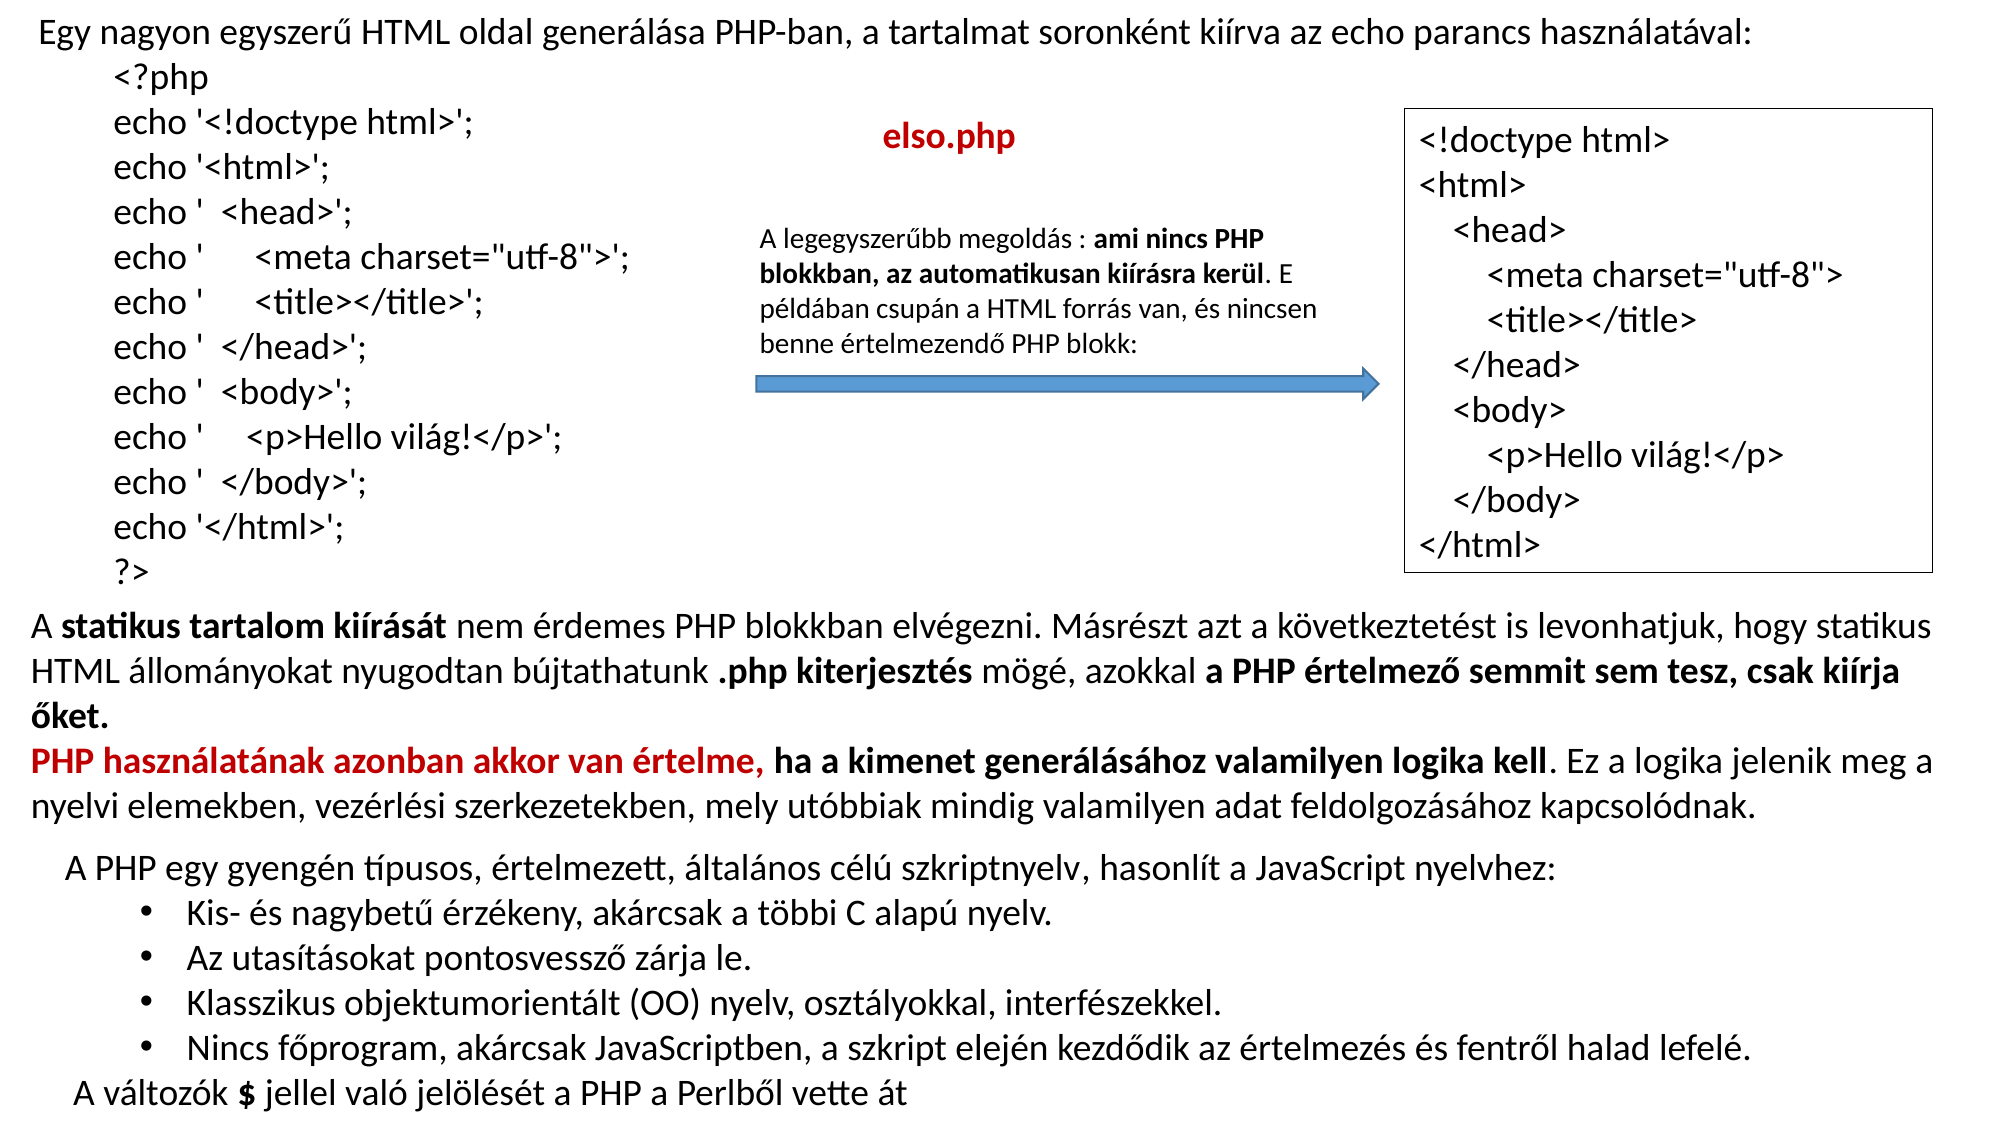

Egy nagyon egyszerű HTML oldal generálása PHP-ban, a tartalmat soronként kiírva az echo parancs használatával:
<?php
echo '<!doctype html>';
echo '<html>';
echo '  <head>';
echo '      <meta charset="utf-8">';
echo '      <title></title>';
echo '  </head>';
echo '  <body>';
echo '     <p>Hello világ!</p>';
echo '  </body>';
echo '</html>';
?>

elso.php
<!doctype html>
<html>
    <head>
        <meta charset="utf-8">
        <title></title>
    </head>
    <body>
        <p>Hello világ!</p>
    </body>
</html>
A legegyszerűbb megoldás : ami nincs PHP blokkban, az automatikusan kiírásra kerül. E példában csupán a HTML forrás van, és nincsen benne értelmezendő PHP blokk:

A statikus tartalom kiírását nem érdemes PHP blokkban elvégezni. Másrészt azt a következtetést is levonhatjuk, hogy statikus HTML állományokat nyugodtan bújtathatunk .php kiterjesztés mögé, azokkal a PHP értelmező semmit sem tesz, csak kiírja őket.
PHP használatának azonban akkor van értelme, ha a kimenet generálásához valamilyen logika kell. Ez a logika jelenik meg a nyelvi elemekben, vezérlési szerkezetekben, mely utóbbiak mindig valamilyen adat feldolgozásához kapcsolódnak.
A PHP egy gyengén típusos, értelmezett, általános célú szkriptnyelv, hasonlít a JavaScript nyelvhez:
Kis- és nagybetű érzékeny, akárcsak a többi C alapú nyelv.
Az utasításokat pontosvessző zárja le.
Klasszikus objektumorientált (OO) nyelv, osztályokkal, interfészekkel.
Nincs főprogram, akárcsak JavaScriptben, a szkript elején kezdődik az értelmezés és fentről halad lefelé.
 A változók $ jellel való jelölését a PHP a Perlből vette át